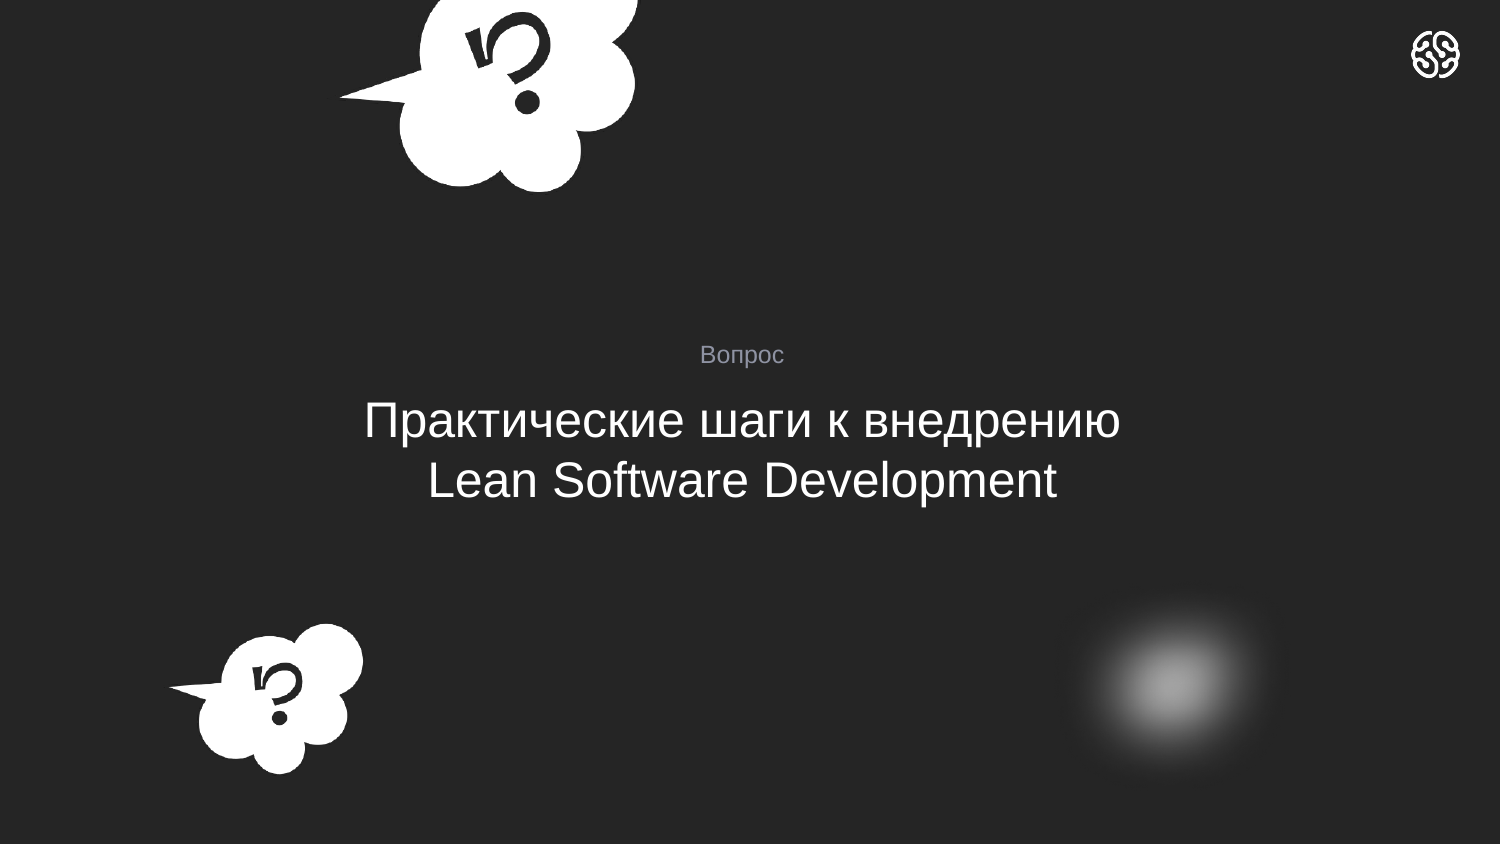

Вопрос
# Практические шаги к внедрению Lean Software Development